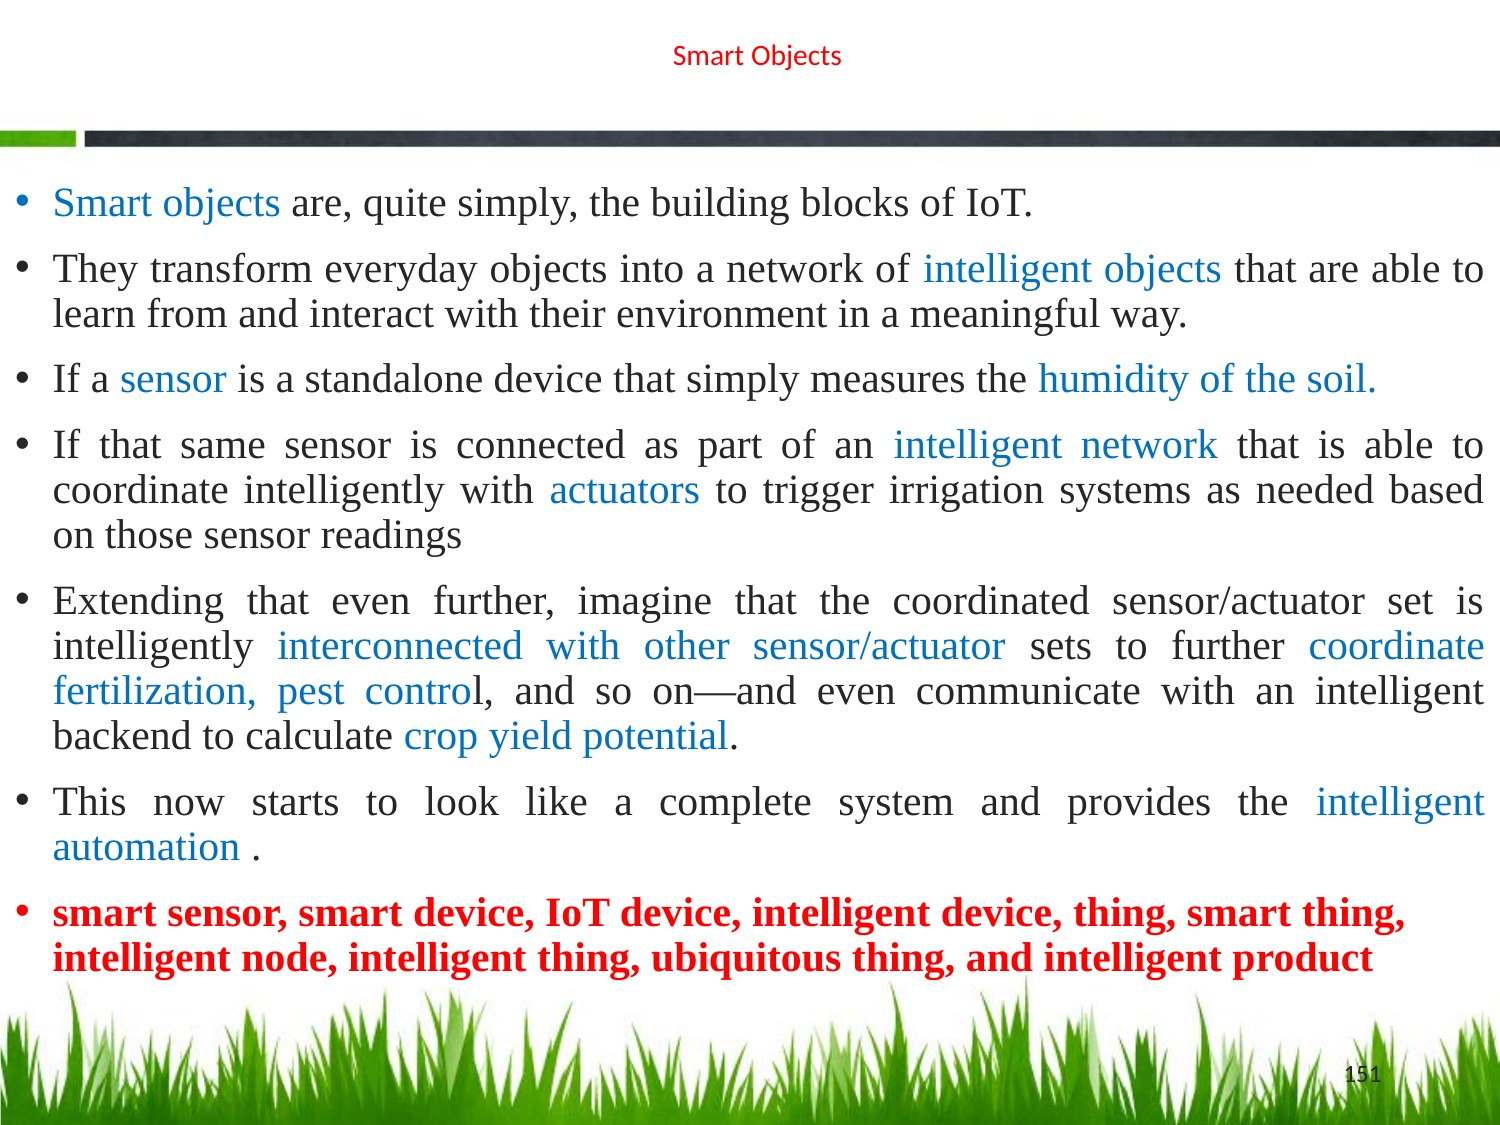

# Smart Objects
Smart objects are, quite simply, the building blocks of IoT.
They transform everyday objects into a network of intelligent objects that are able to learn from and interact with their environment in a meaningful way.
If a sensor is a standalone device that simply measures the humidity of the soil.
If that same sensor is connected as part of an intelligent network that is able to coordinate intelligently with actuators to trigger irrigation systems as needed based on those sensor readings
Extending that even further, imagine that the coordinated sensor/actuator set is intelligently interconnected with other sensor/actuator sets to further coordinate fertilization, pest control, and so on—and even communicate with an intelligent backend to calculate crop yield potential.
This now starts to look like a complete system and provides the intelligent automation .
smart sensor, smart device, IoT device, intelligent device, thing, smart thing, intelligent node, intelligent thing, ubiquitous thing, and intelligent product
151